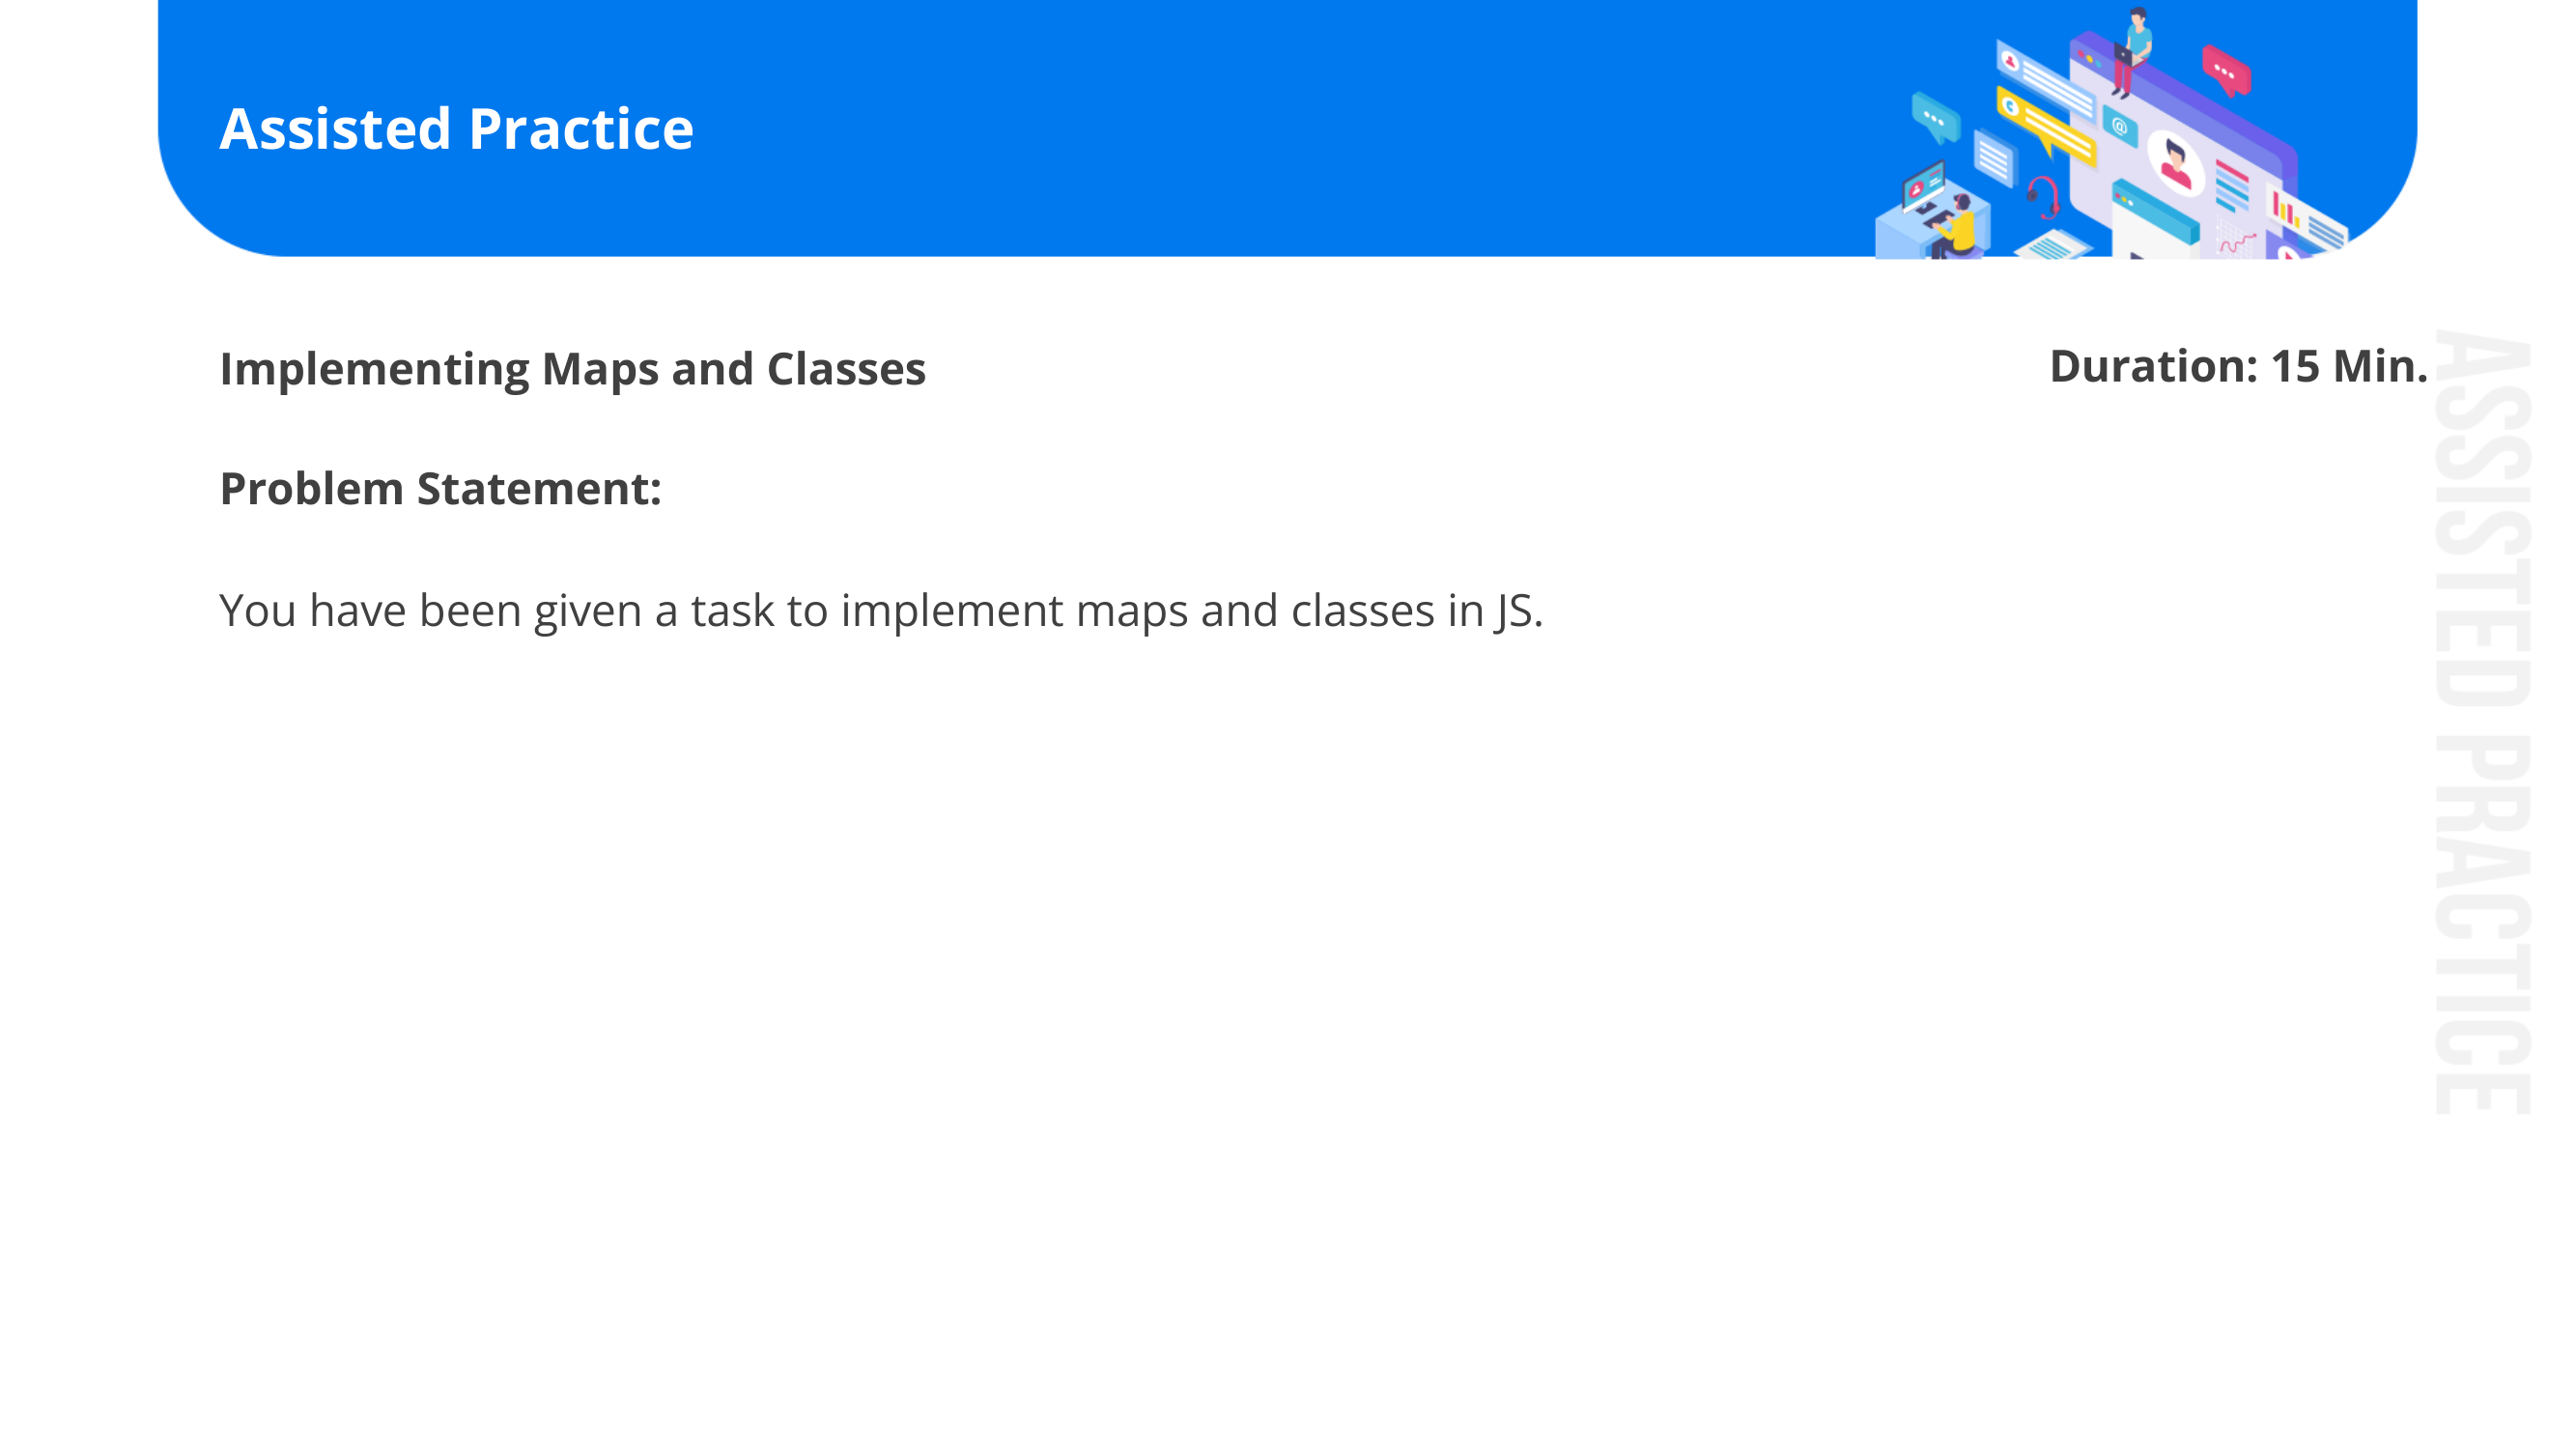

# Assisted Practice
 	Duration: 15 Min.
Implementing Maps and Classes
Problem Statement:

You have been given a task to implement maps and classes in JS.